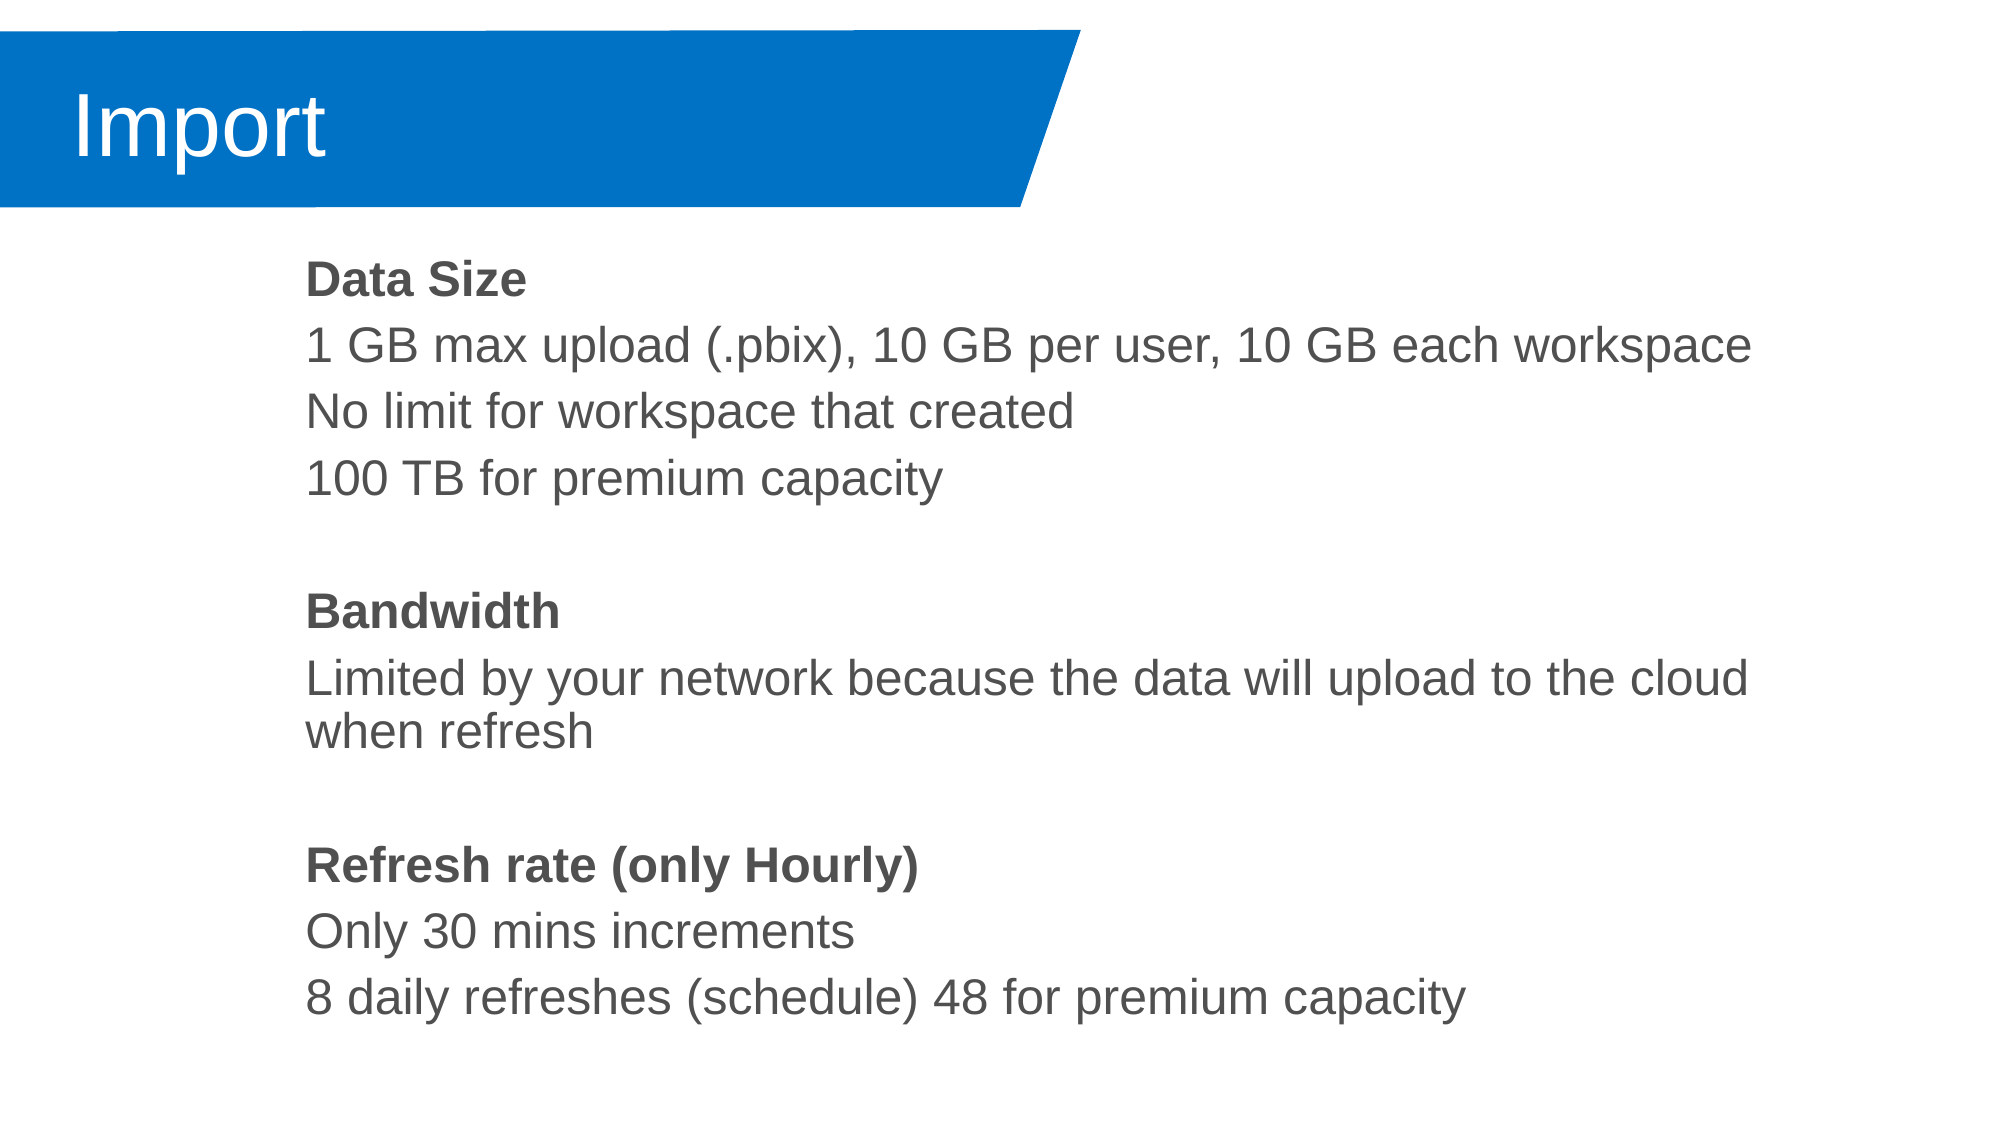

Import
Data Size
1 GB max upload (.pbix), 10 GB per user, 10 GB each workspace
No limit for workspace that created
100 TB for premium capacity

Bandwidth
Limited by your network because the data will upload to the cloud when refresh

Refresh rate (only Hourly)
Only 30 mins increments
8 daily refreshes (schedule) 48 for premium capacity